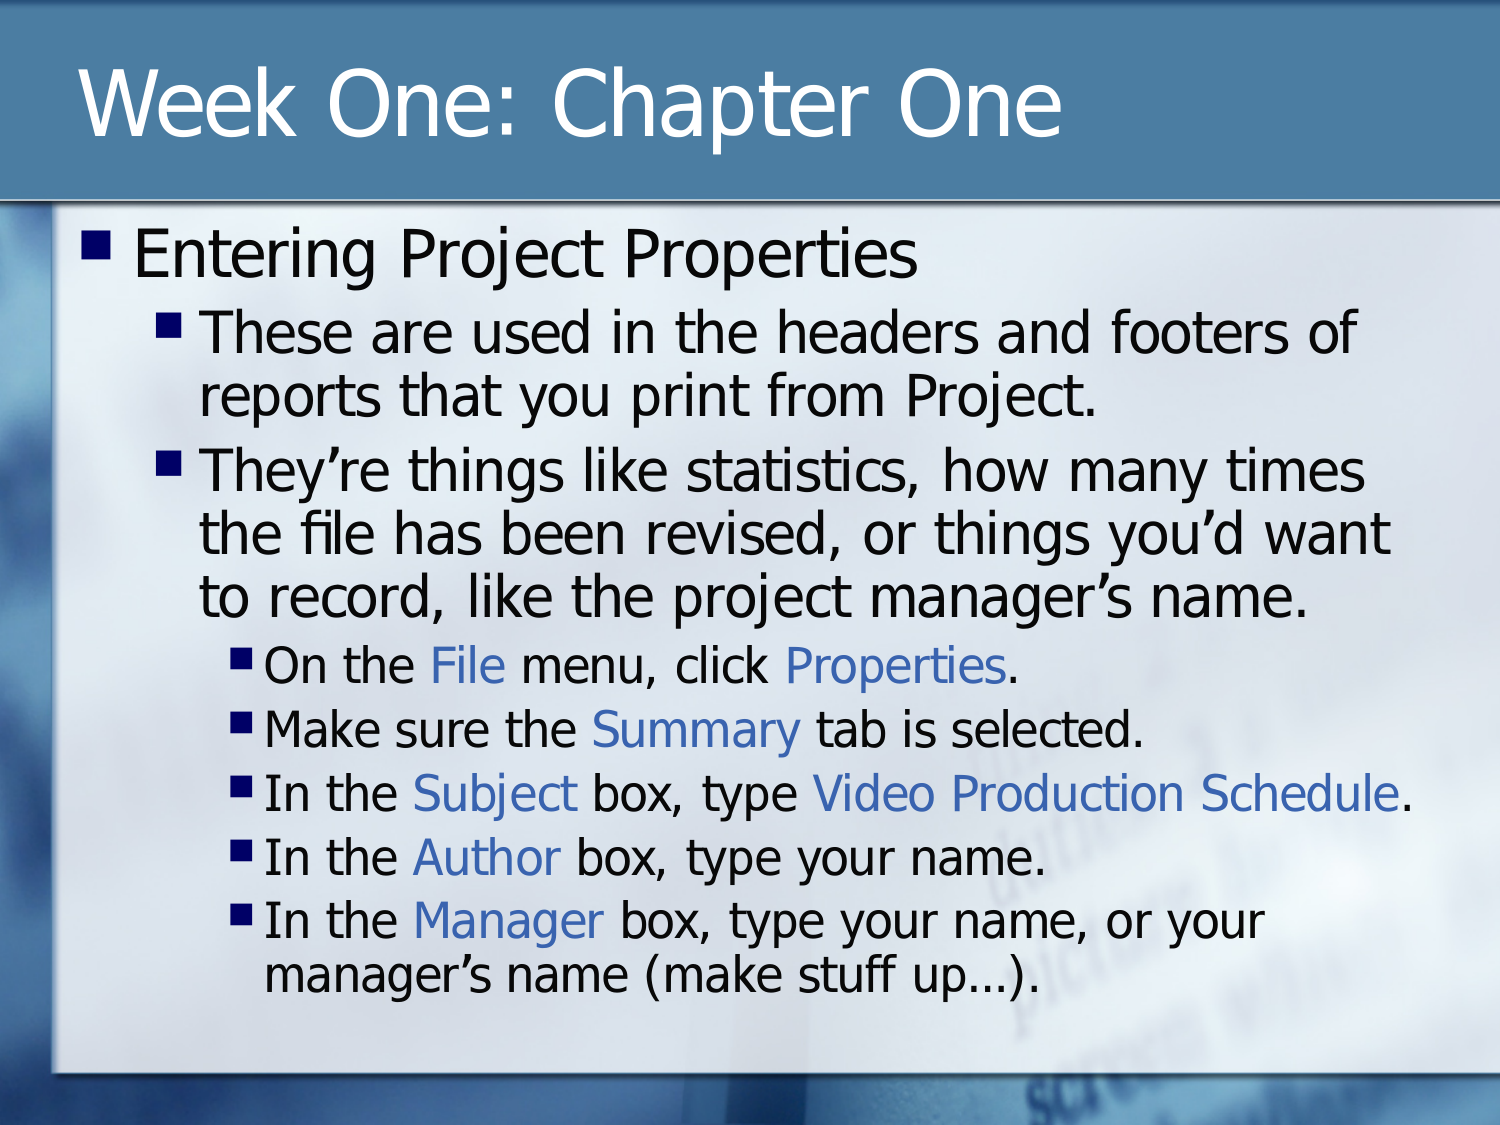

# Week One: Chapter One
Entering Project Properties
These are used in the headers and footers of reports that you print from Project.
They’re things like statistics, how many times the file has been revised, or things you’d want to record, like the project manager’s name.
On the File menu, click Properties.
Make sure the Summary tab is selected.
In the Subject box, type Video Production Schedule.
In the Author box, type your name.
In the Manager box, type your name, or your manager’s name (make stuff up…).